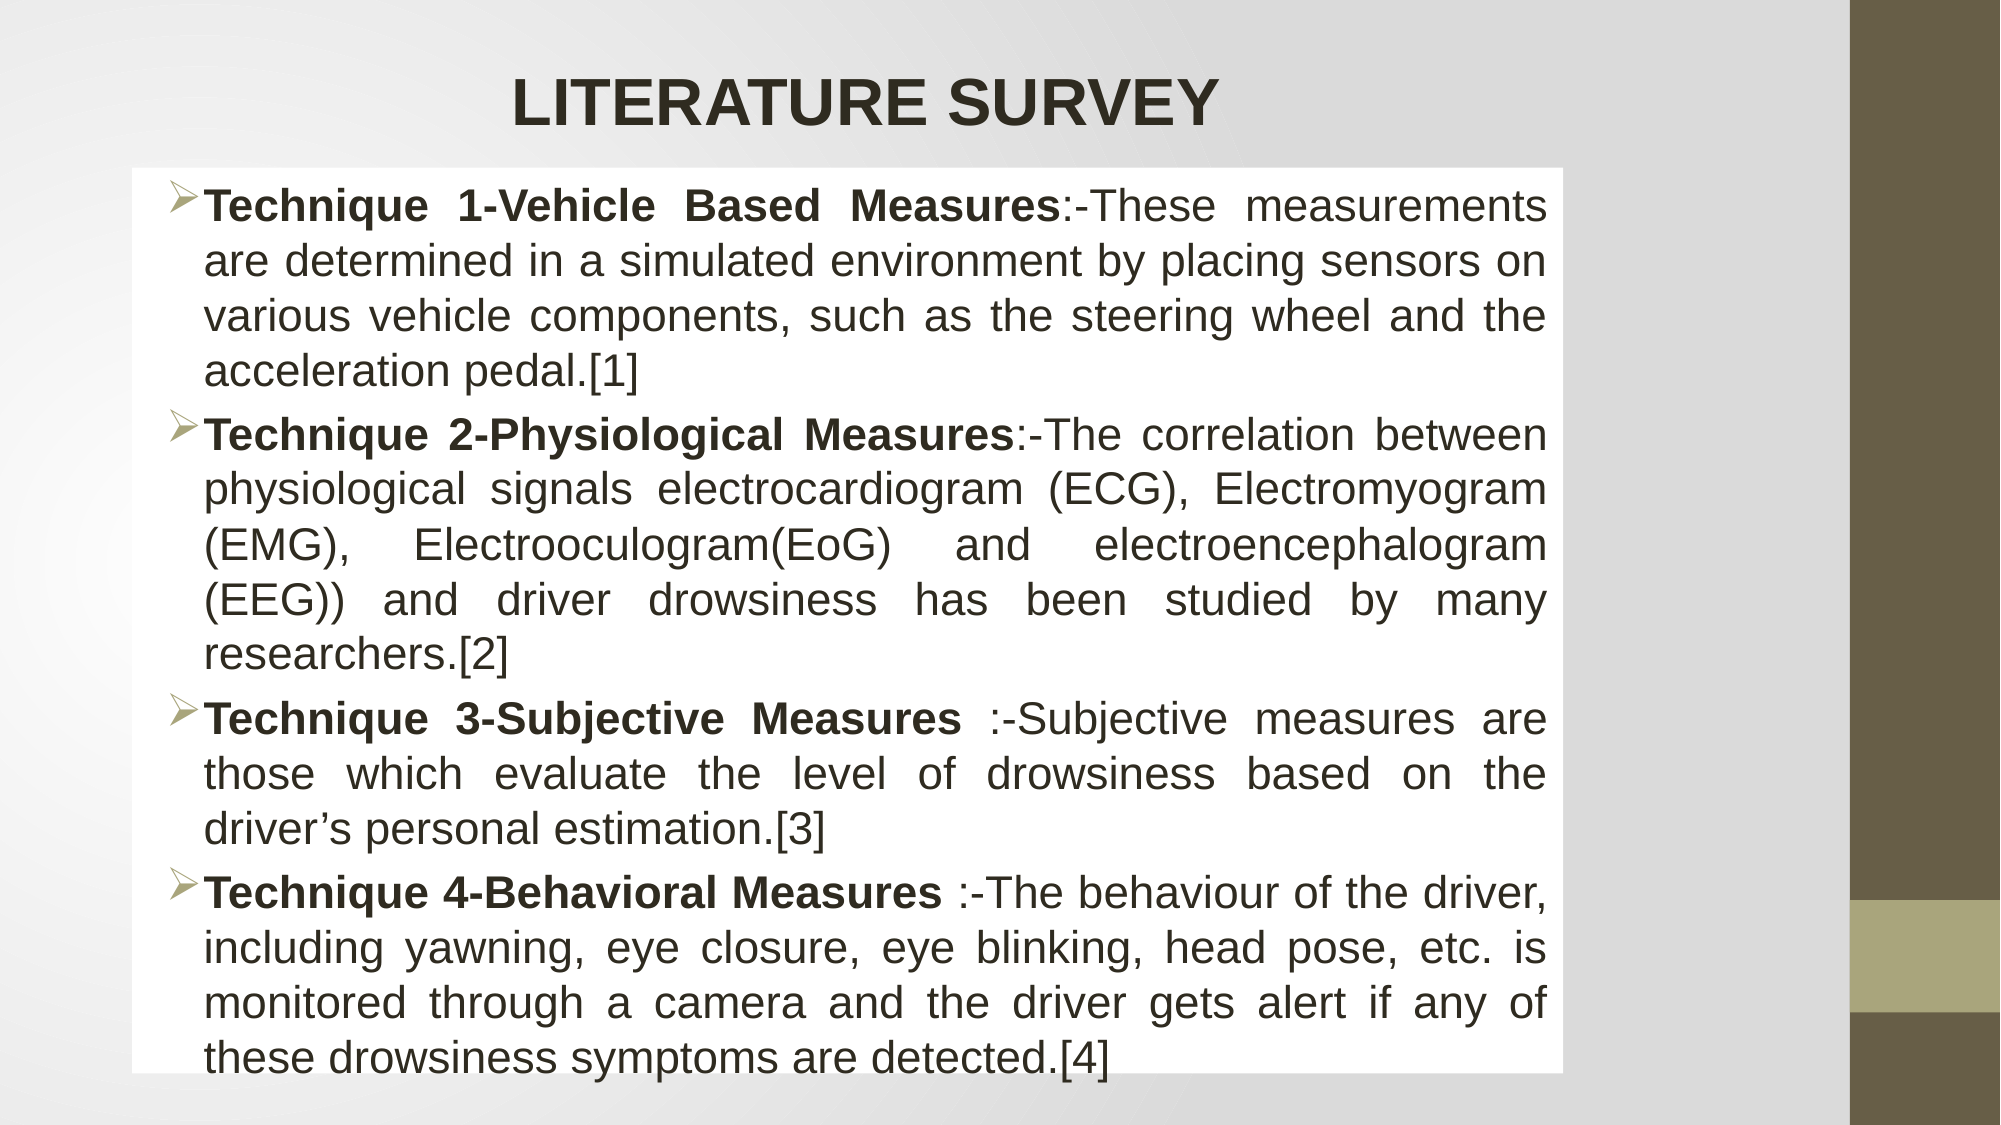

LITERATURE SURVEY
Technique 1-Vehicle Based Measures:-These measurements are determined in a simulated environment by placing sensors on various vehicle components, such as the steering wheel and the acceleration pedal.[1]
Technique 2-Physiological Measures:-The correlation between physiological signals electrocardiogram (ECG), Electromyogram (EMG), Electrooculogram(EoG) and electroencephalogram (EEG)) and driver drowsiness has been studied by many researchers.[2]
Technique 3-Subjective Measures :-Subjective measures are those which evaluate the level of drowsiness based on the driver’s personal estimation.[3]
Technique 4-Behavioral Measures :-The behaviour of the driver, including yawning, eye closure, eye blinking, head pose, etc. is monitored through a camera and the driver gets alert if any of these drowsiness symptoms are detected.[4]